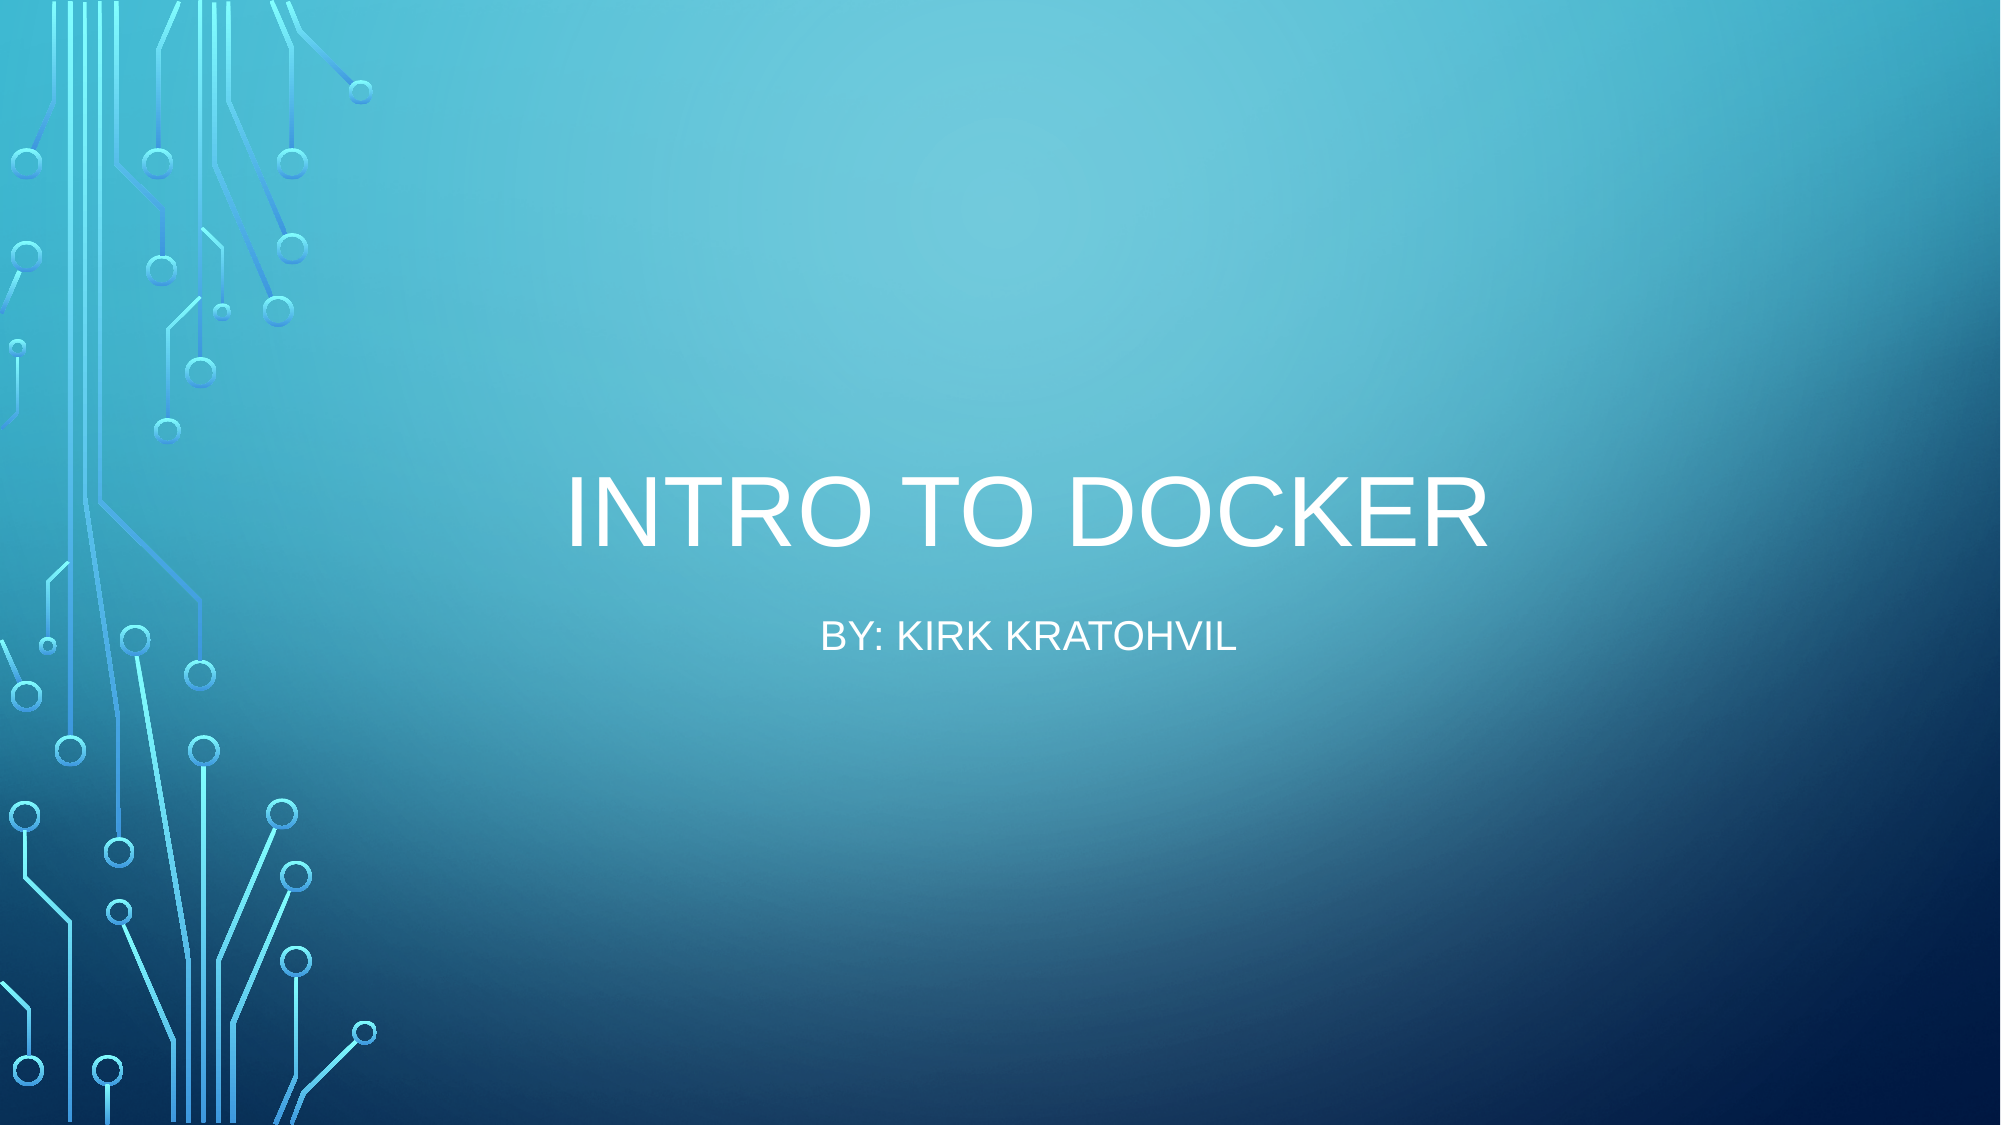

# Intro to Docker
By: Kirk Kratohvil